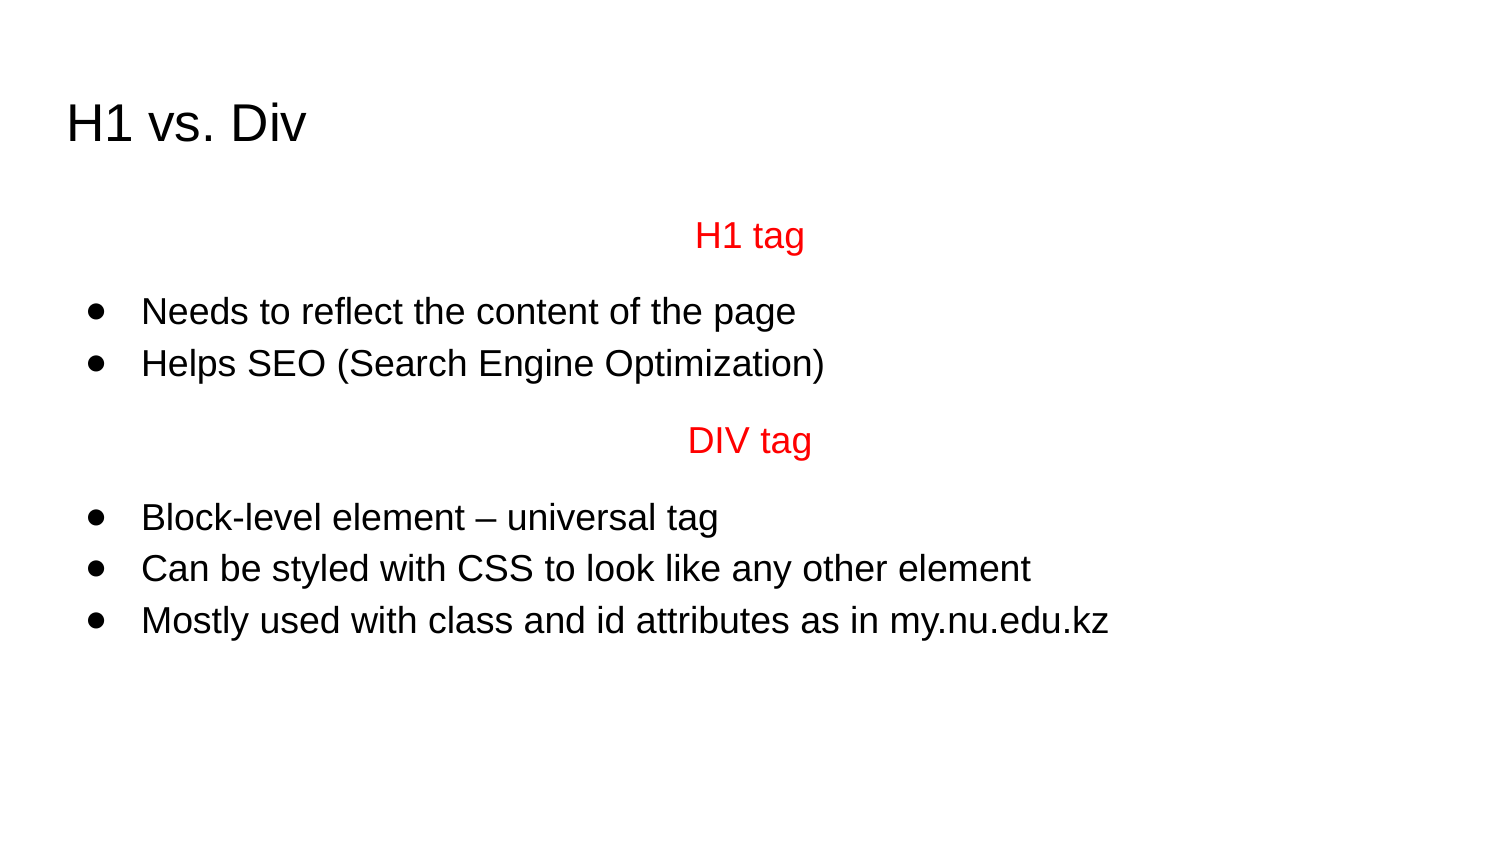

# H1 vs. Div
H1 tag
Needs to reflect the content of the page
Helps SEO (Search Engine Optimization)
DIV tag
Block-level element – universal tag
Can be styled with CSS to look like any other element
Mostly used with class and id attributes as in my.nu.edu.kz